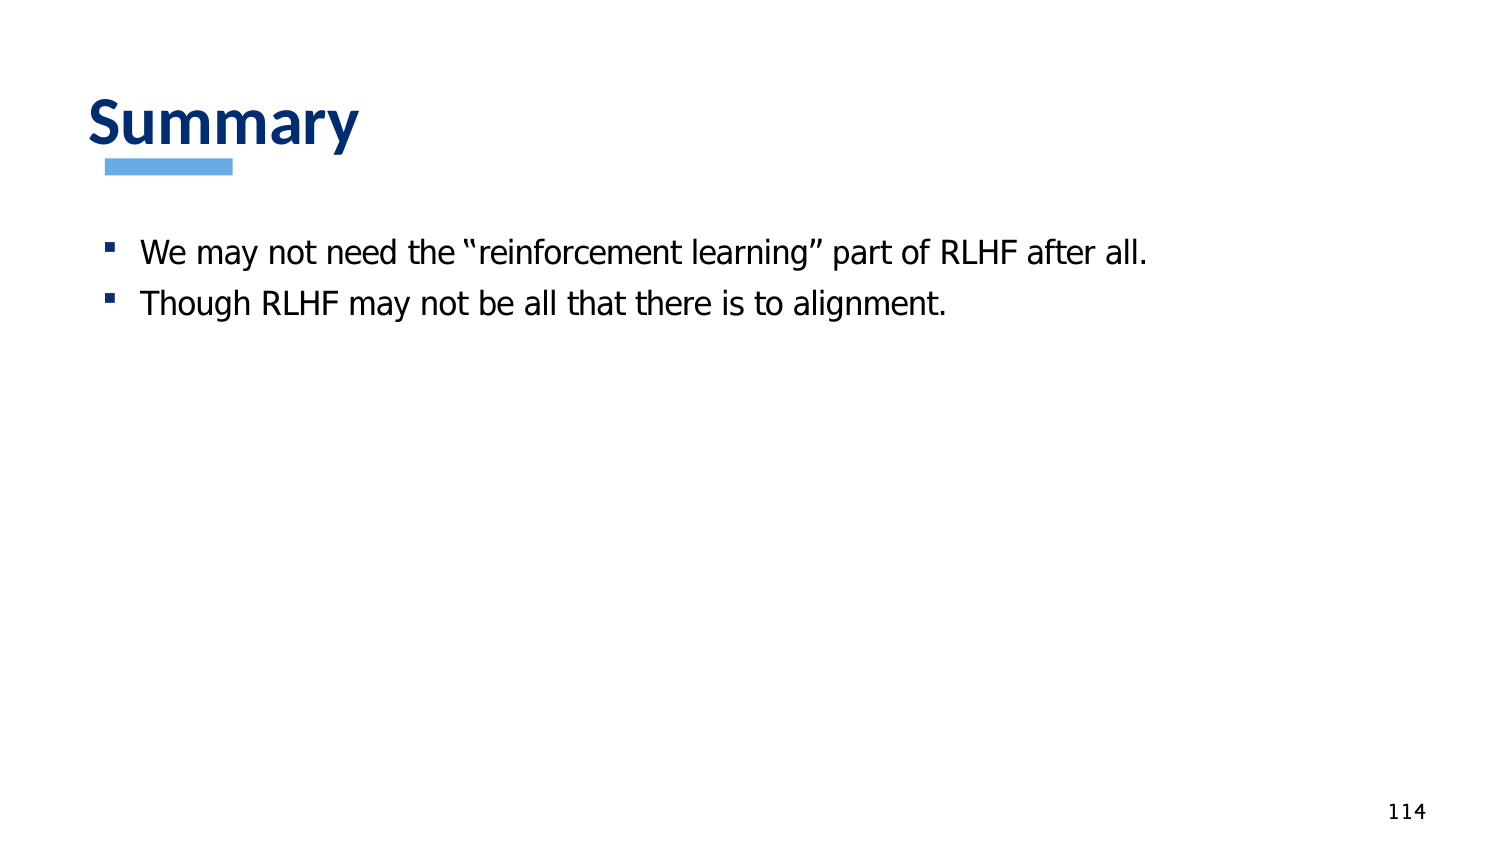

# Summary
We may not need the “reinforcement learning” part of RLHF after all.
Though RLHF may not be all that there is to alignment.

114